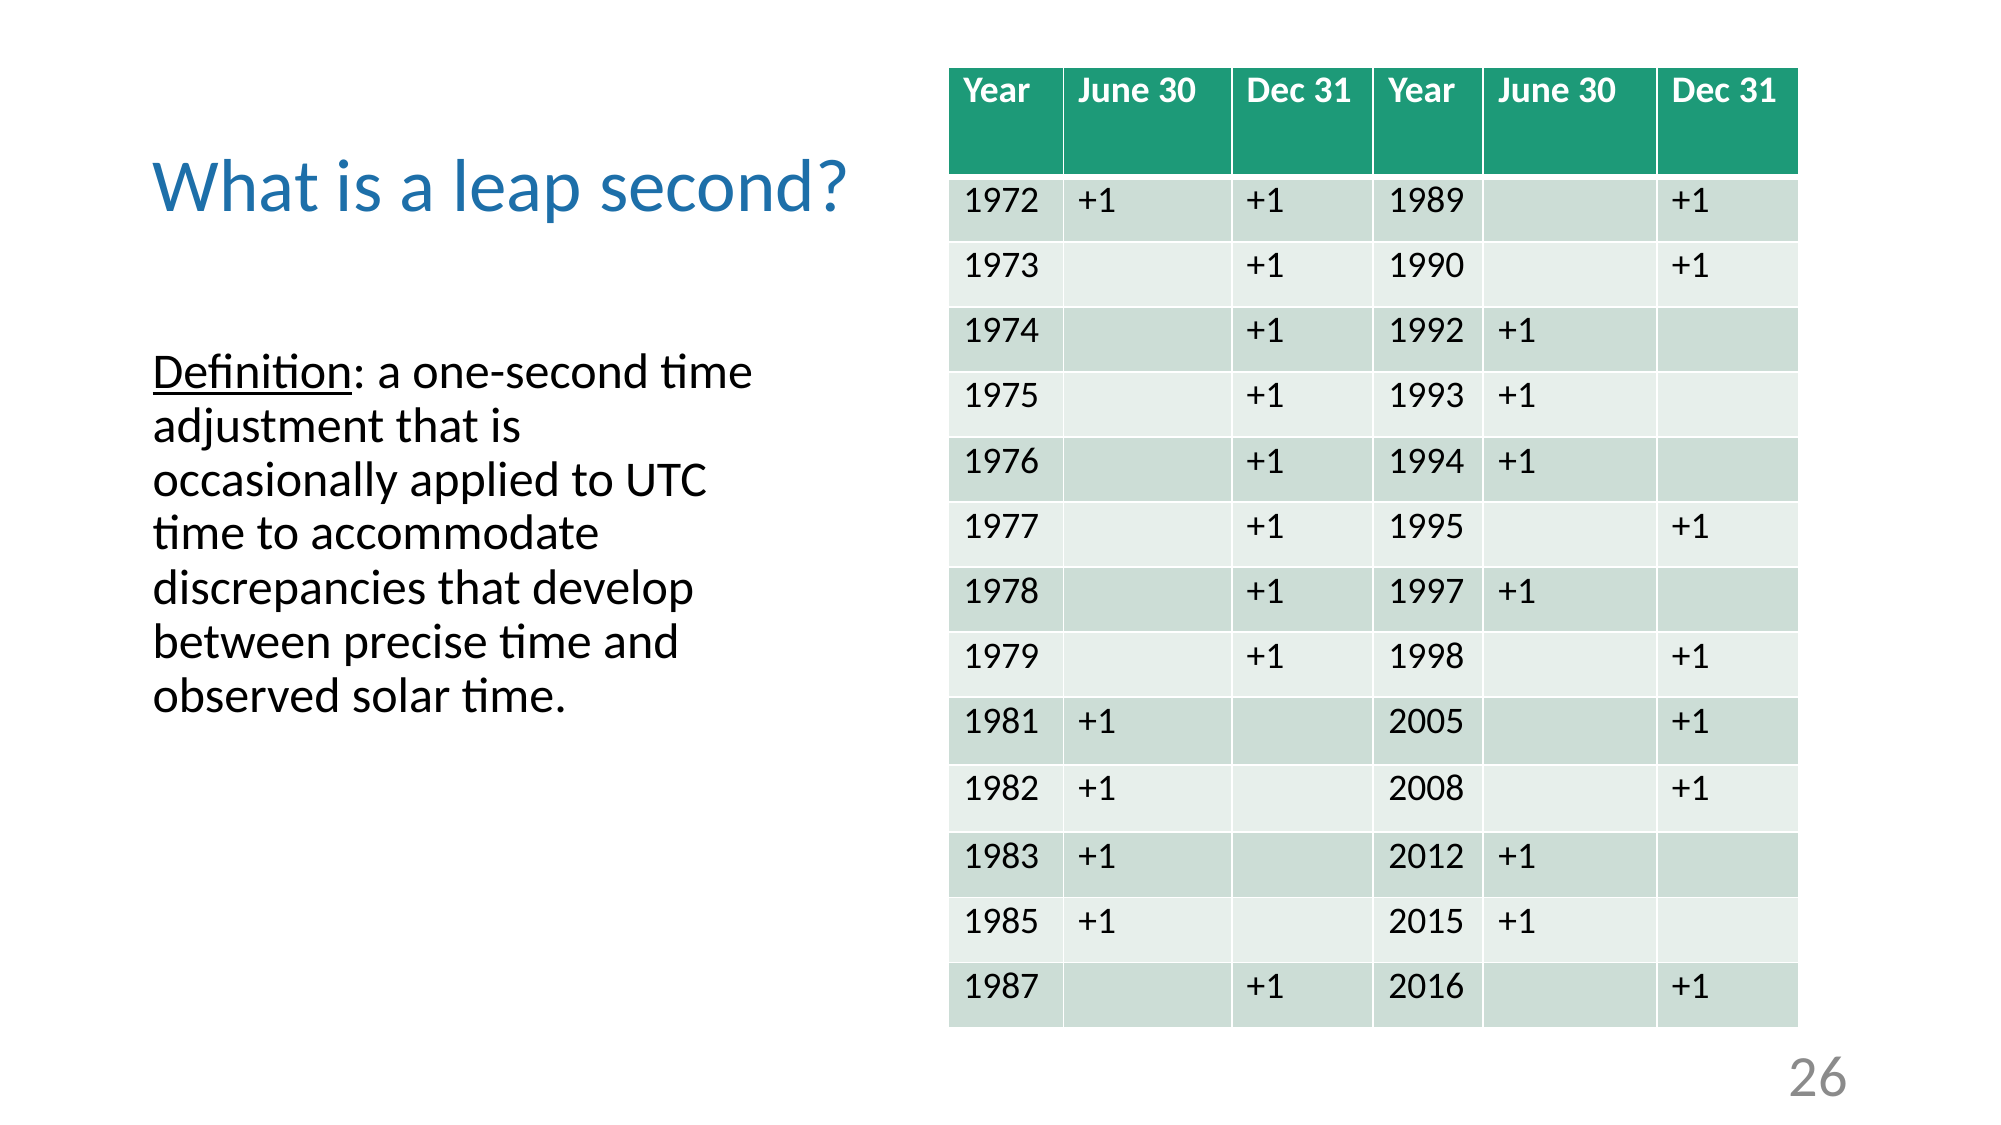

| Year | June 30 | Dec 31 | Year | June 30 | Dec 31 |
| --- | --- | --- | --- | --- | --- |
| 1972 | +1 | +1 | 1989 |  | +1 |
| 1973 |  | +1 | 1990 |  | +1 |
| 1974 |  | +1 | 1992 | +1 |  |
| 1975 |  | +1 | 1993 | +1 |  |
| 1976 |  | +1 | 1994 | +1 |  |
| 1977 |  | +1 | 1995 |  | +1 |
| 1978 |  | +1 | 1997 | +1 |  |
| 1979 |  | +1 | 1998 |  | +1 |
| 1981 | +1 |  | 2005 |  | +1 |
| 1982 | +1 |  | 2008 |  | +1 |
| 1983 | +1 |  | 2012 | +1 |  |
| 1985 | +1 |  | 2015 | +1 |  |
| 1987 |  | +1 | 2016 |  | +1 |
# What is a leap second?
Definition: a one-second time adjustment that is occasionally applied to UTC time to accommodate discrepancies that develop between precise time and observed solar time.
26